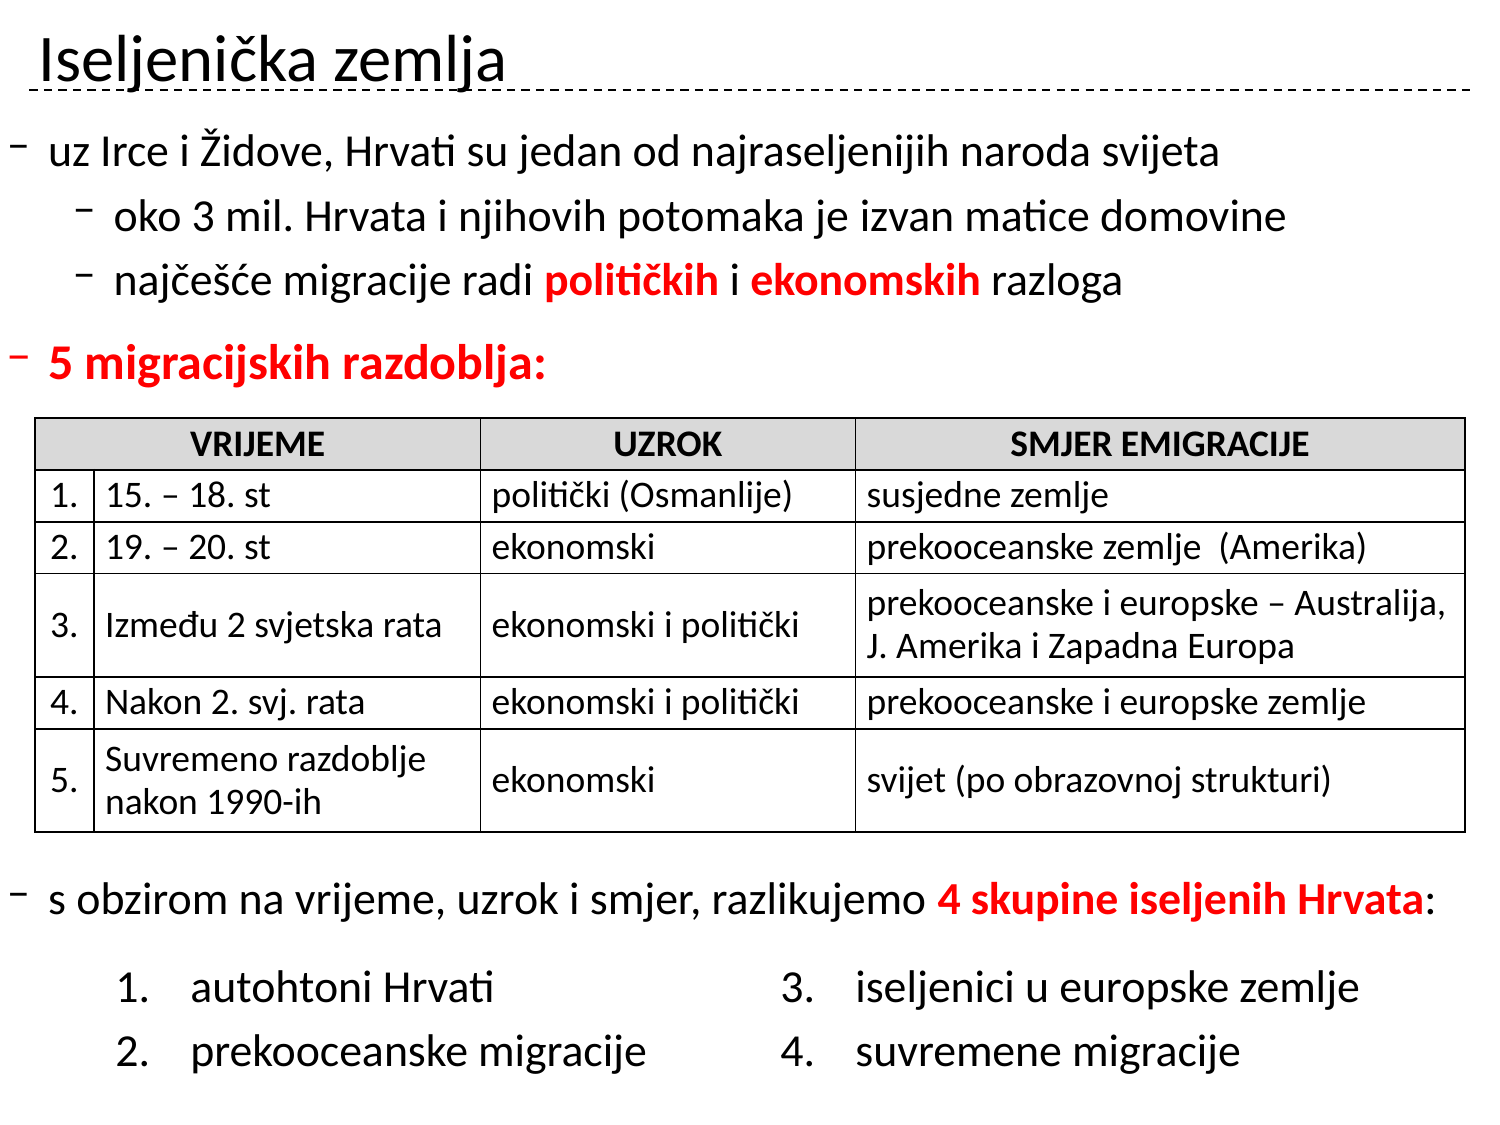

# Iseljenička zemlja
uz Irce i Židove, Hrvati su jedan od najraseljenijih naroda svijeta
oko 3 mil. Hrvata i njihovih potomaka je izvan matice domovine
najčešće migracije radi političkih i ekonomskih razloga
5 migracijskih razdoblja:

s obzirom na vrijeme, uzrok i smjer, razlikujemo 4 skupine iseljenih Hrvata:
| VRIJEME |  | UZROK | SMJER EMIGRACIJE |
| --- | --- | --- | --- |
| 1. | 15. – 18. st | politički (Osmanlije) | susjedne zemlje |
| 2. | 19. – 20. st | ekonomski | prekooceanske zemlje (Amerika) |
| 3. | Između 2 svjetska rata | ekonomski i politički | prekooceanske i europske – Australija, J. Amerika i Zapadna Europa |
| 4. | Nakon 2. svj. rata | ekonomski i politički | prekooceanske i europske zemlje |
| 5. | Suvremeno razdoblje nakon 1990-ih | ekonomski | svijet (po obrazovnoj strukturi) |
autohtoni Hrvati
prekooceanske migracije
iseljenici u europske zemlje
suvremene migracije